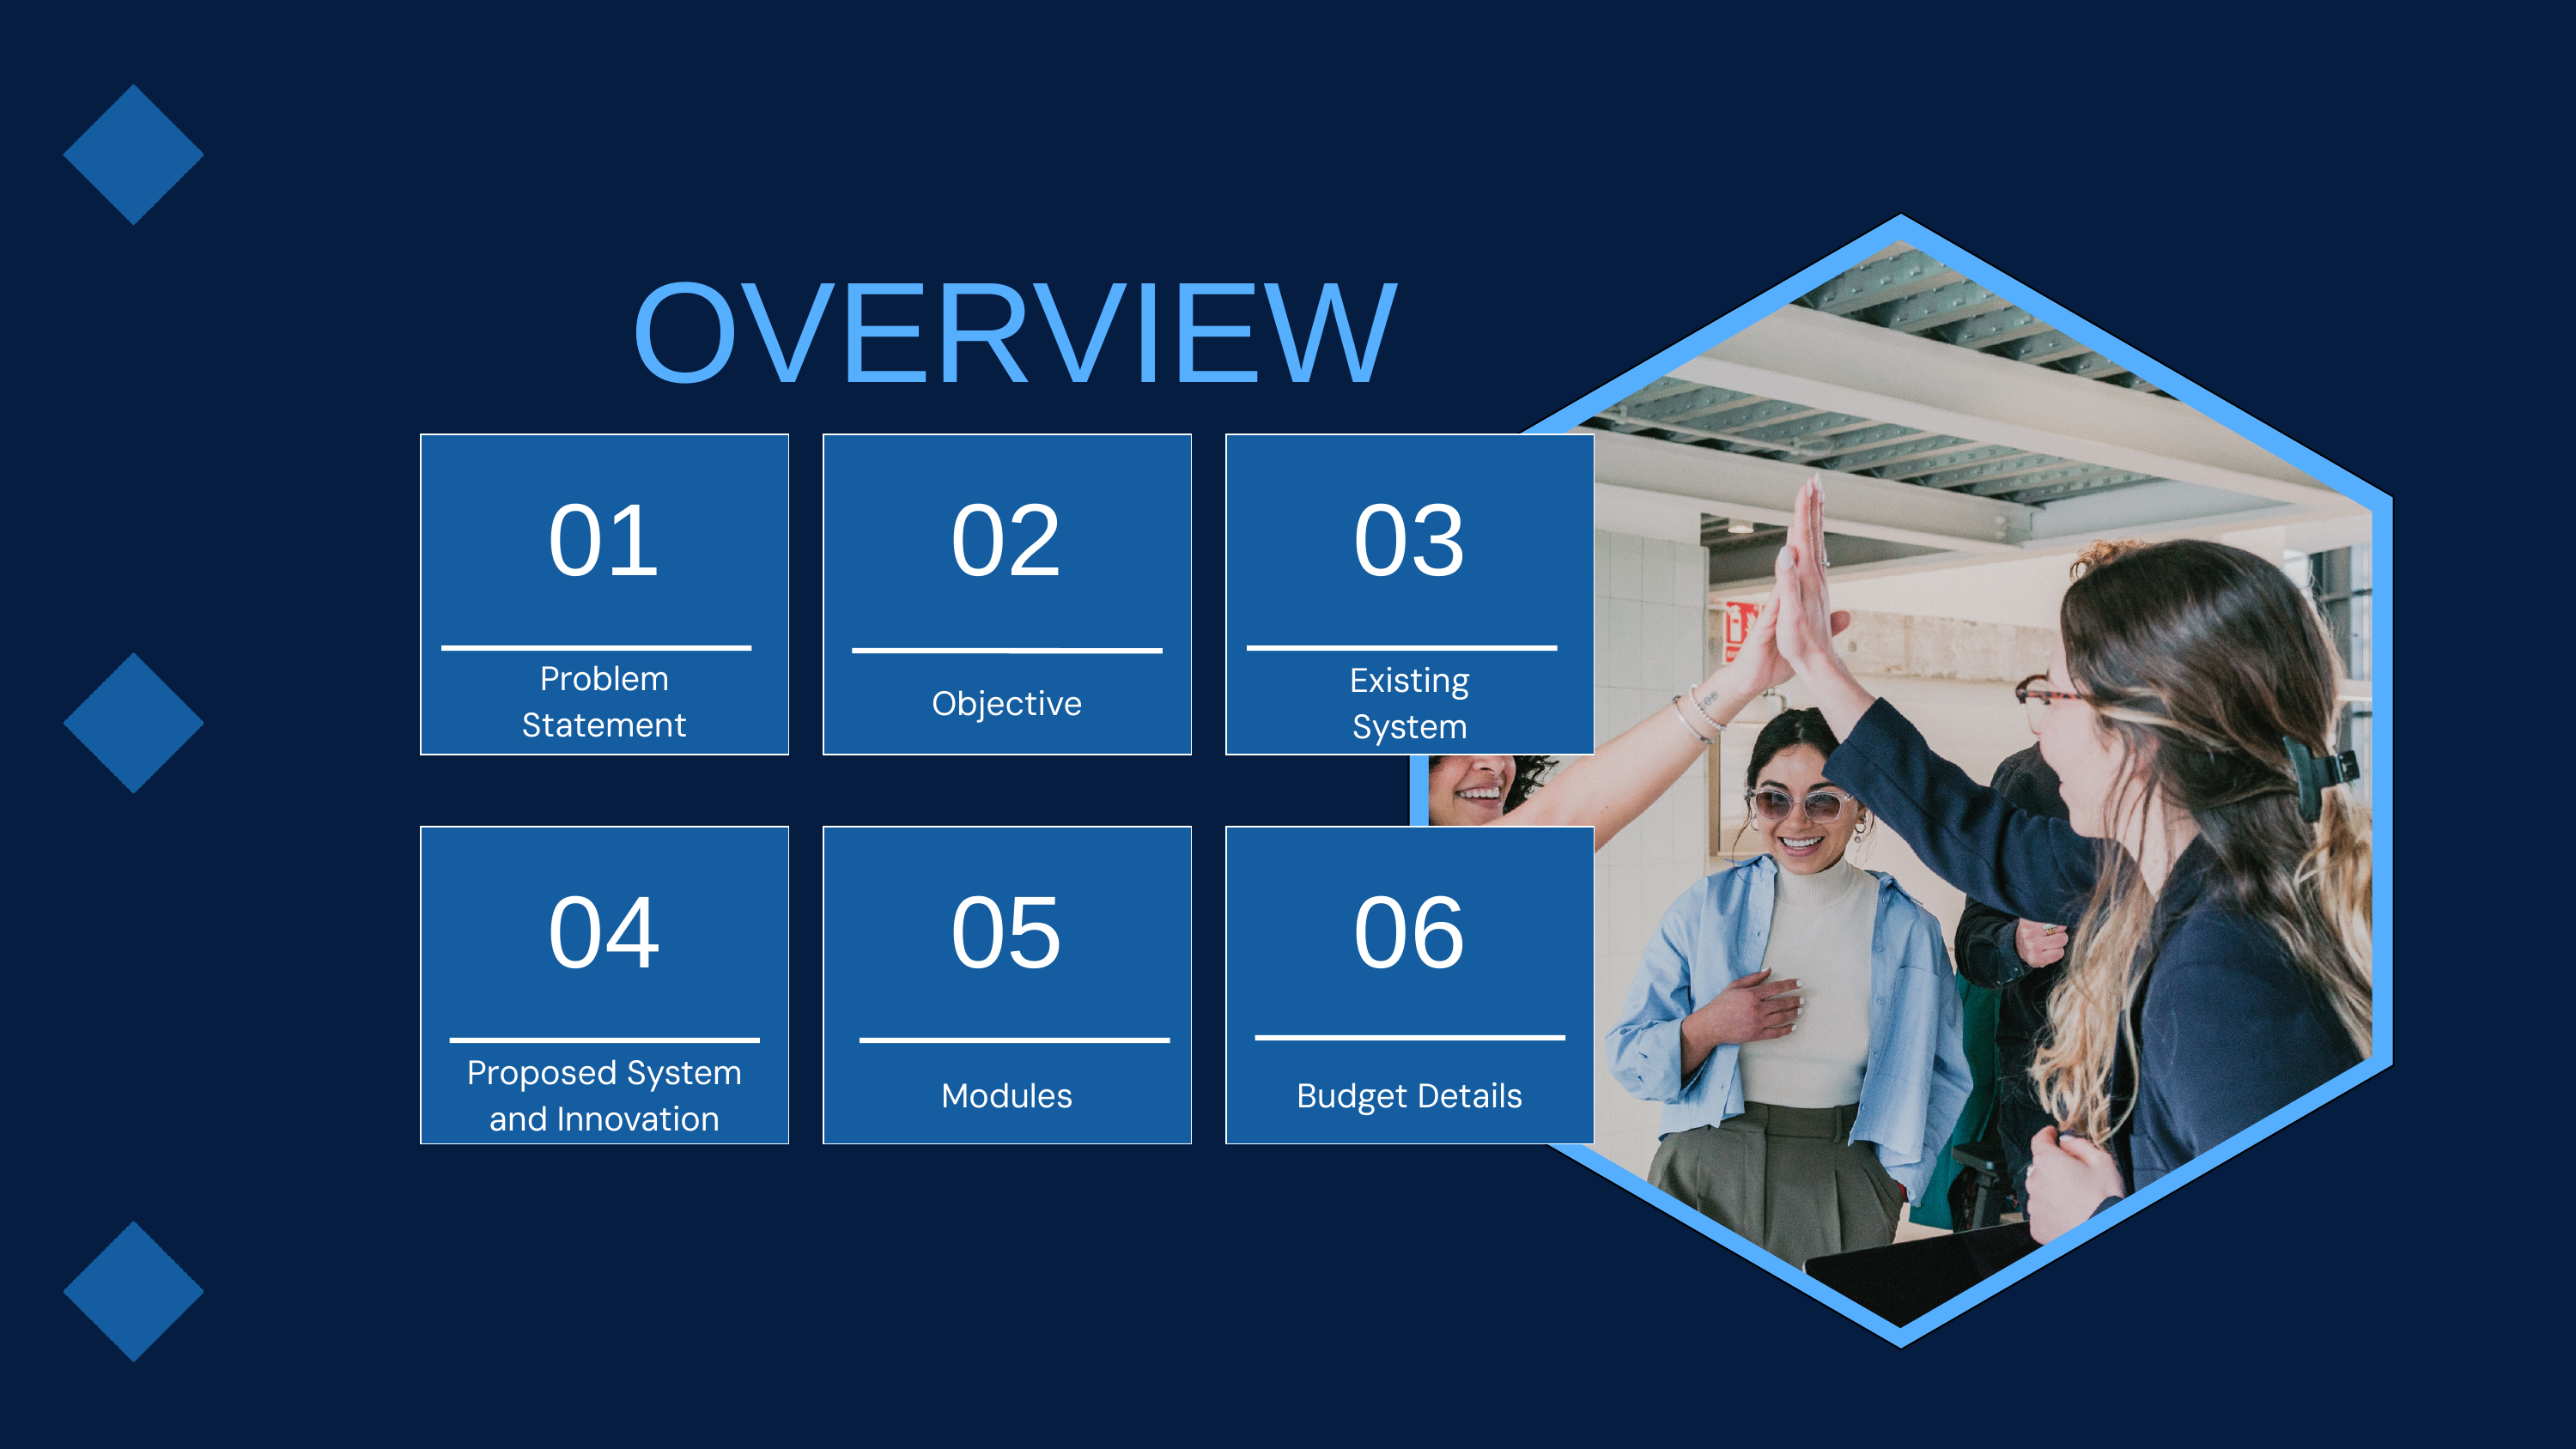

OVERVIEW

01
02
03

Problem
Statement

Existing
System
Objective

04
05
06

Proposed System
and Innovation
Modules
Budget Details